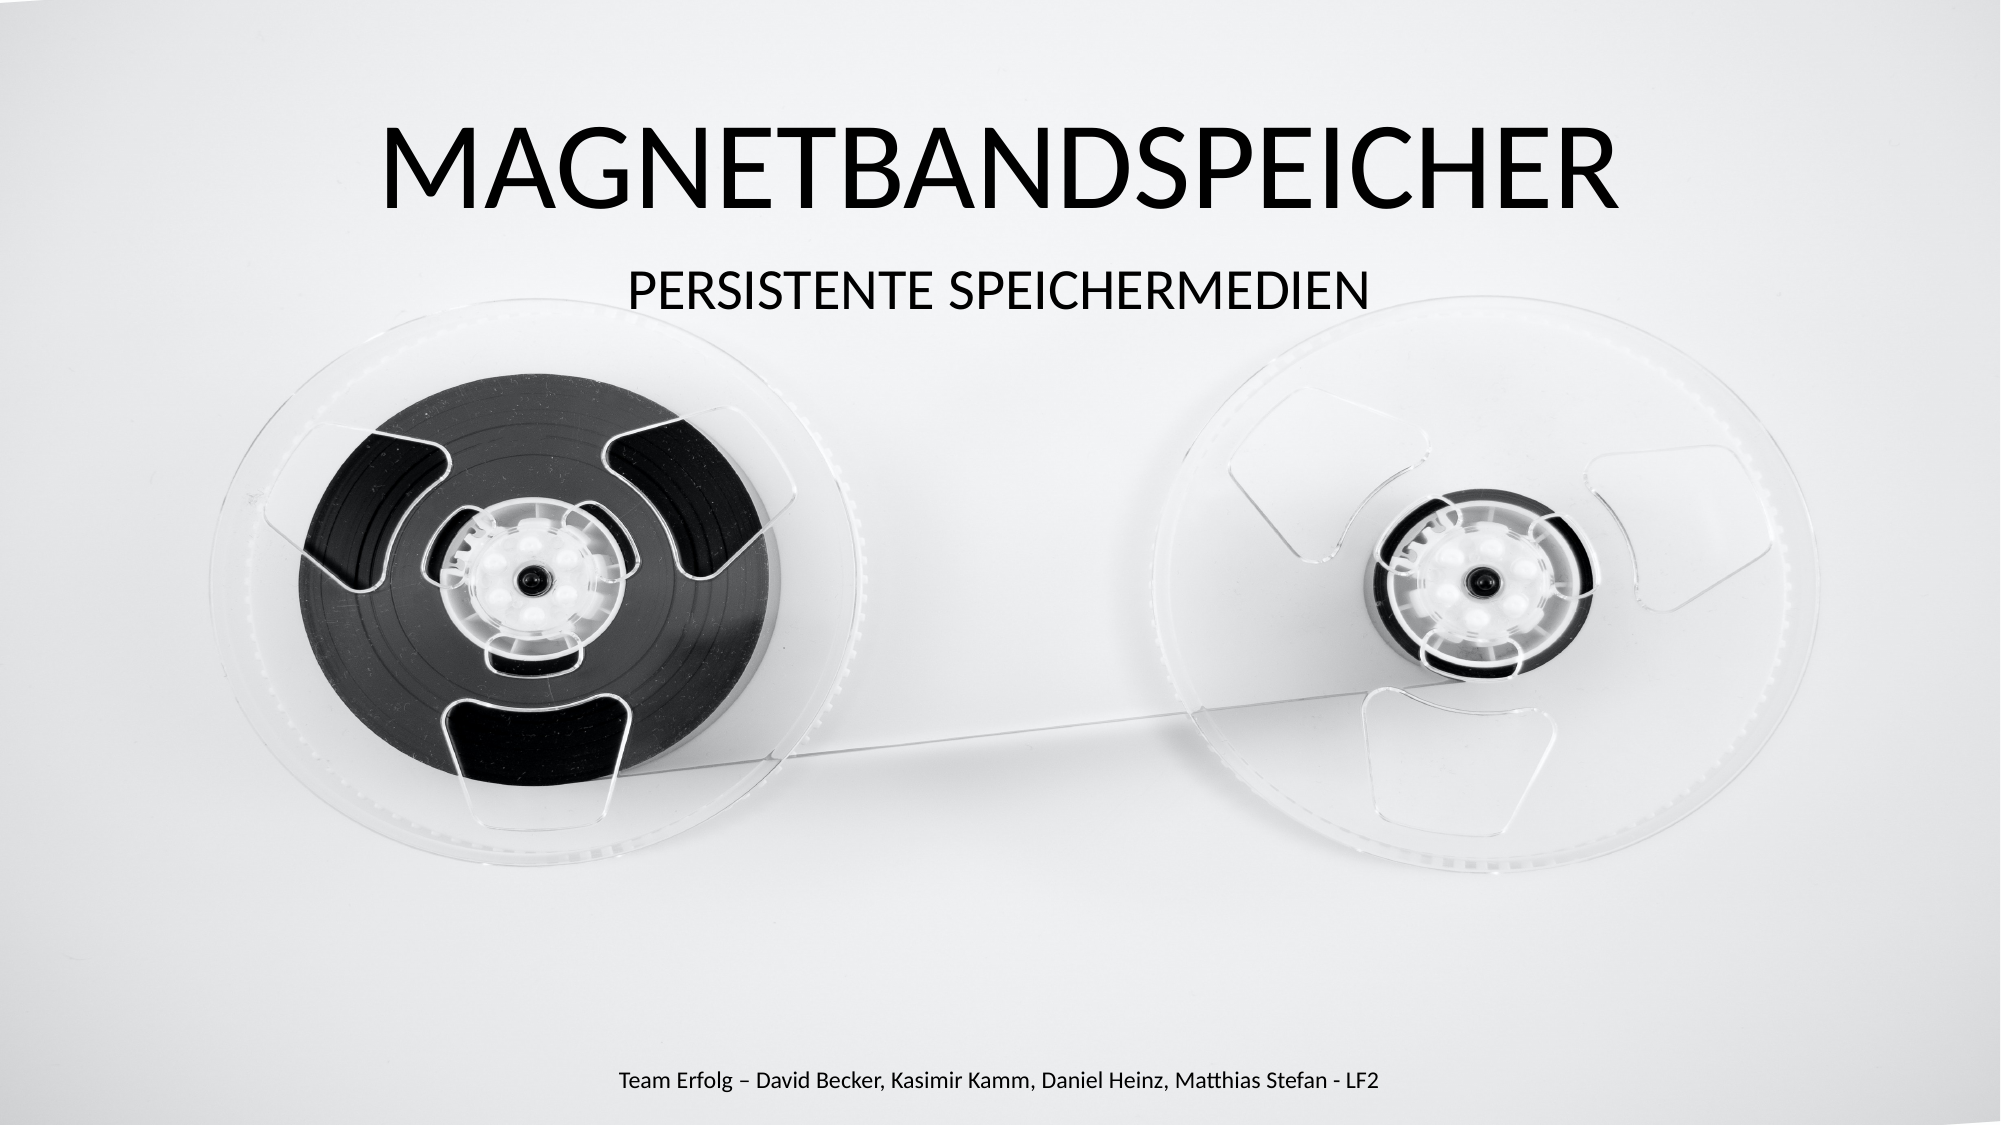

# MAGNETBANDSPEICHER
PERSISTENTE SPEICHERMEDIEN

Team Erfolg – David Becker, Kasimir Kamm, Daniel Heinz, Matthias Stefan - LF2